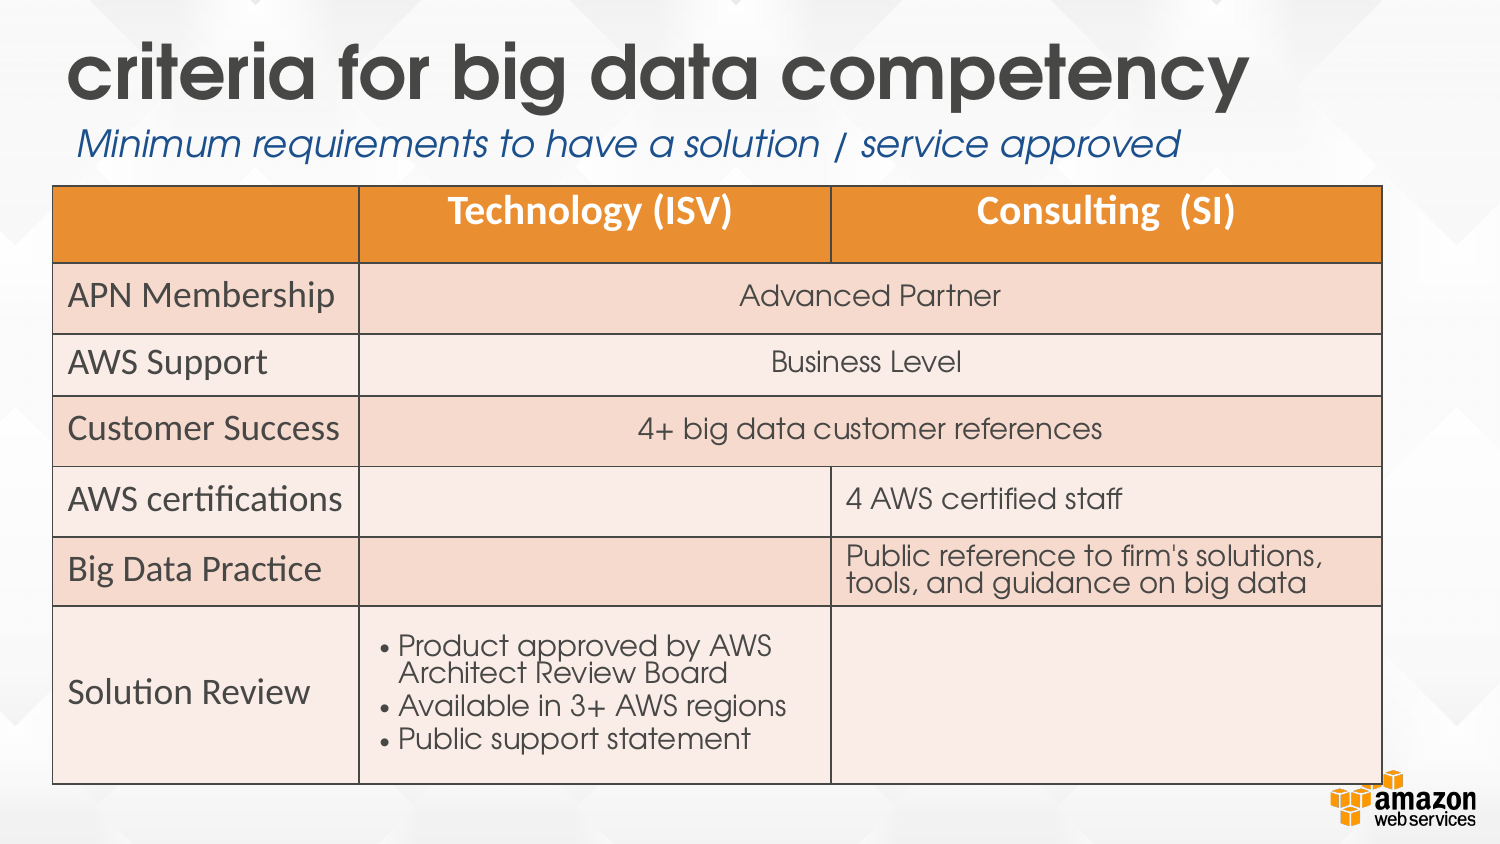

# criteria for big data competency
Minimum requirements to have a solution / service approved
|  | Technology (ISV) | Consulting (SI) |
| --- | --- | --- |
| APN Membership | Advanced Partner |  |
| AWS Support | Business Level |  |
| Customer Success | 4+ big data customer references |  |
| AWS certifications |  | 4 AWS certified staff |
| Big Data Practice |  | Public reference to firm's solutions, tools, and guidance on big data |
| Solution Review | Product approved by AWS Architect Review Board Available in 3+ AWS regions Public support statement |  |